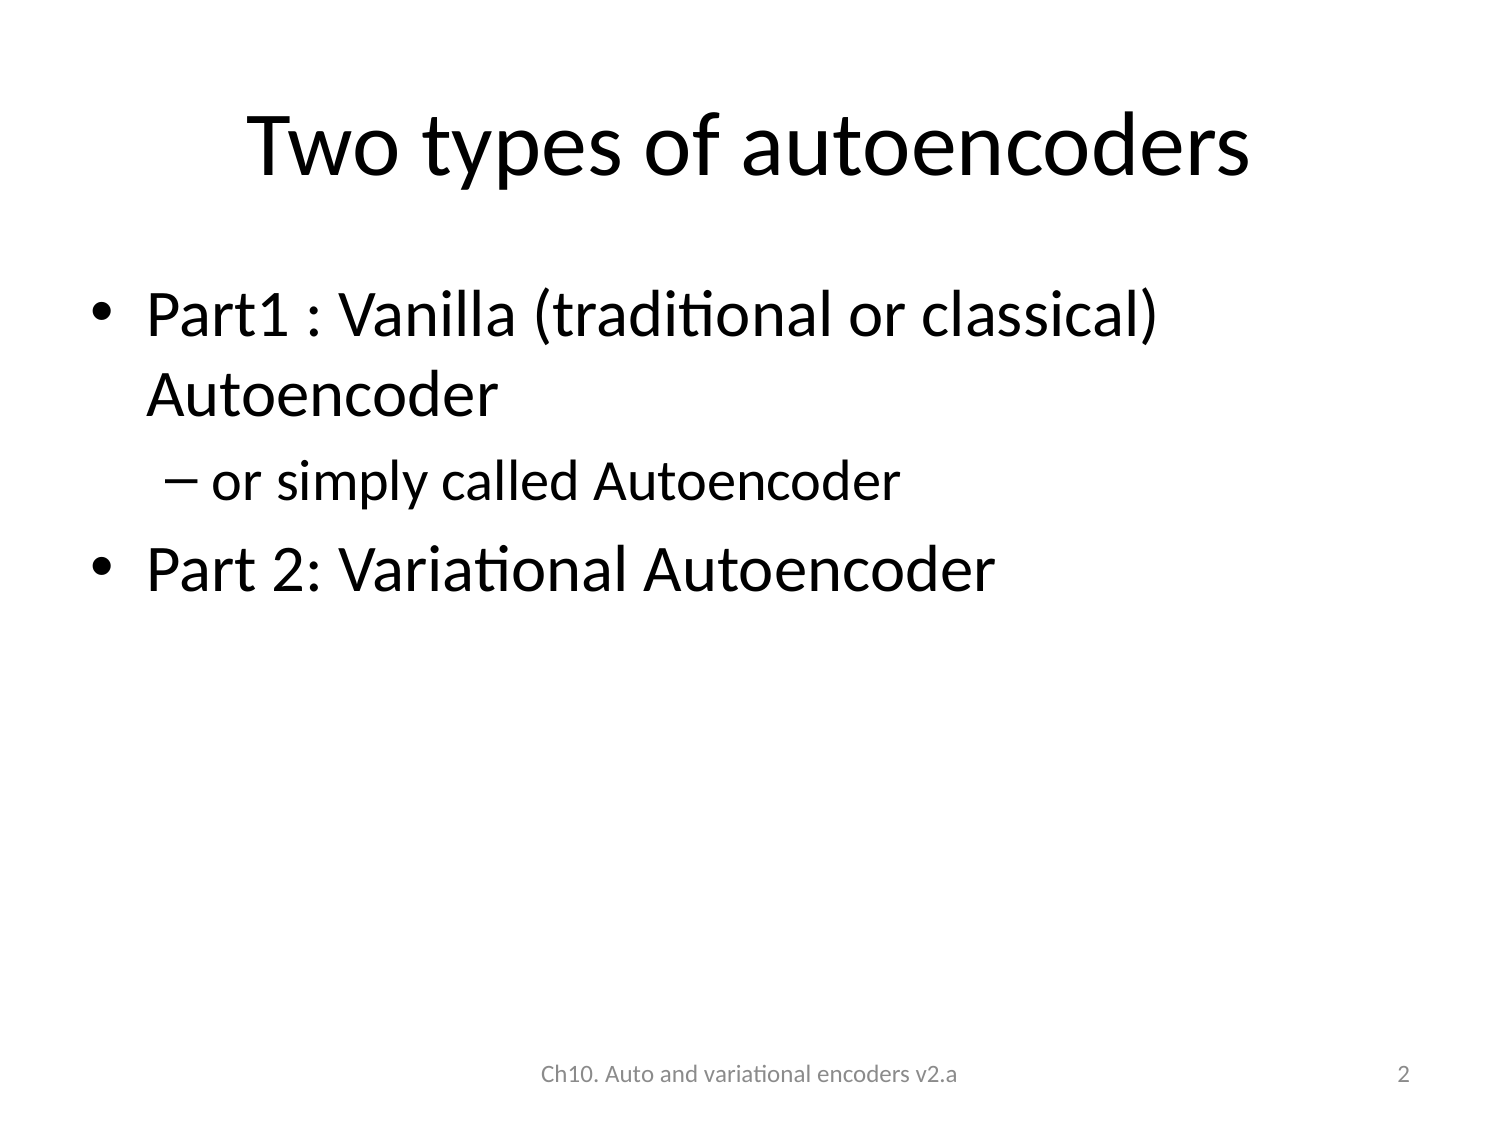

# Two types of autoencoders
Part1 : Vanilla (traditional or classical) Autoencoder
or simply called Autoencoder
Part 2: Variational Autoencoder

Ch10. Auto and variational encoders v2.a
2